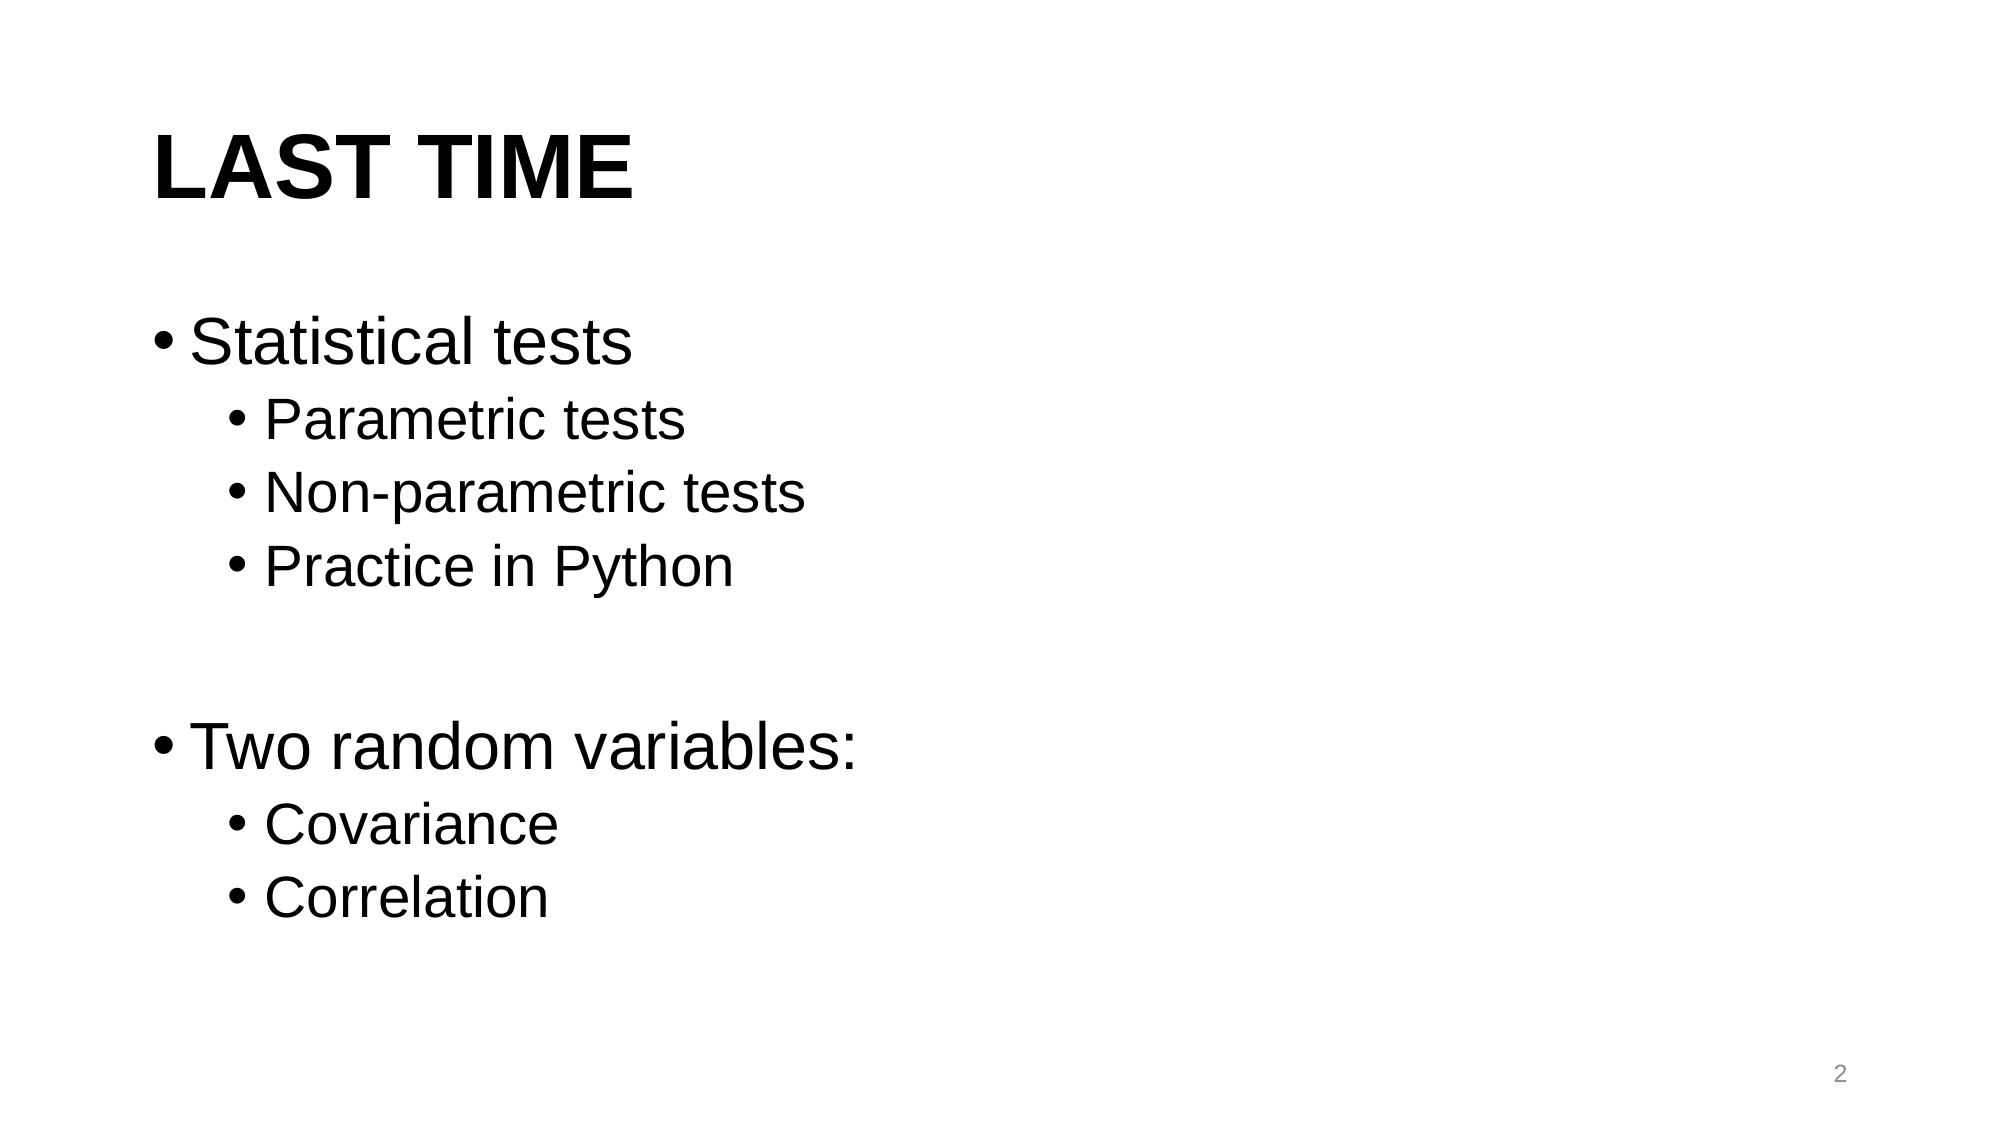

# LAST TIME
Statistical tests
Parametric tests
Non-parametric tests
Practice in Python

Two random variables:
Covariance
Correlation
2